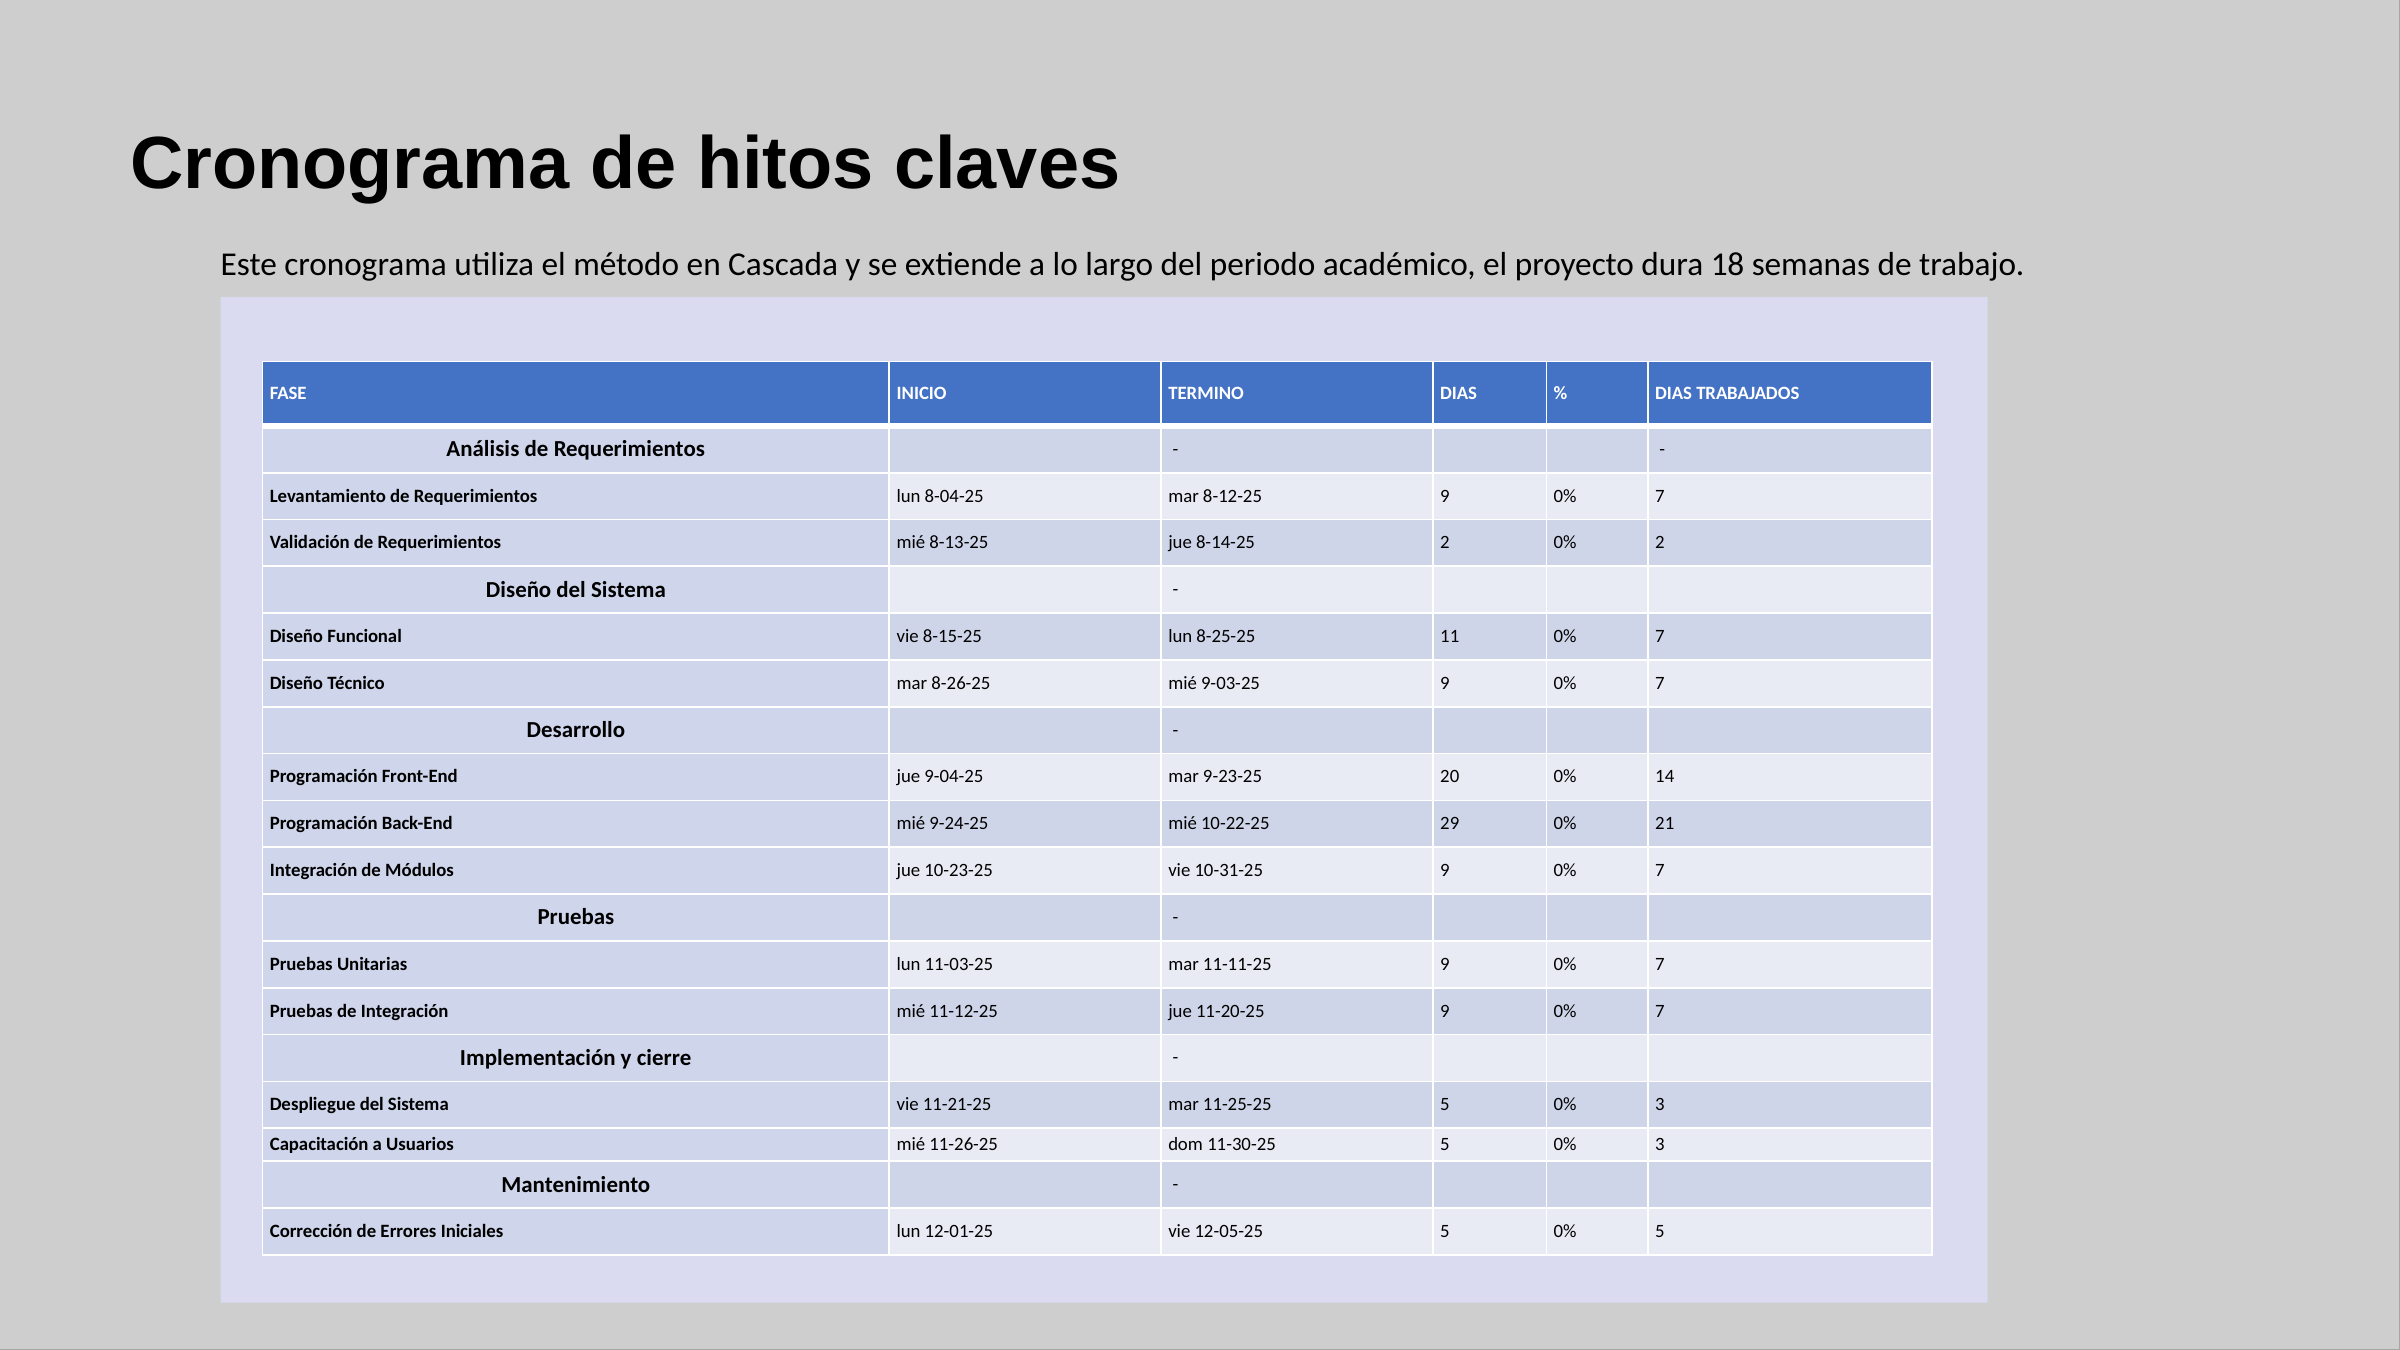

Cronograma de hitos claves
Este cronograma utiliza el método en Cascada y se extiende a lo largo del periodo académico, el proyecto dura 18 semanas de trabajo.

| FASE | INICIO | TERMINO | DIAS | % | DIAS TRABAJADOS |
| --- | --- | --- | --- | --- | --- |
| Análisis de Requerimientos |  | - |  |  | - |
| Levantamiento de Requerimientos | lun 8-04-25 | mar 8-12-25 | 9 | 0% | 7 |
| Validación de Requerimientos | mié 8-13-25 | jue 8-14-25 | 2 | 0% | 2 |
| Diseño del Sistema |  | - |  |  |  |
| Diseño Funcional | vie 8-15-25 | lun 8-25-25 | 11 | 0% | 7 |
| Diseño Técnico | mar 8-26-25 | mié 9-03-25 | 9 | 0% | 7 |
| Desarrollo |  | - |  |  |  |
| Programación Front-End | jue 9-04-25 | mar 9-23-25 | 20 | 0% | 14 |
| Programación Back-End | mié 9-24-25 | mié 10-22-25 | 29 | 0% | 21 |
| Integración de Módulos | jue 10-23-25 | vie 10-31-25 | 9 | 0% | 7 |
| Pruebas |  | - |  |  |  |
| Pruebas Unitarias | lun 11-03-25 | mar 11-11-25 | 9 | 0% | 7 |
| Pruebas de Integración | mié 11-12-25 | jue 11-20-25 | 9 | 0% | 7 |
| Implementación y cierre |  | - |  |  |  |
| Despliegue del Sistema | vie 11-21-25 | mar 11-25-25 | 5 | 0% | 3 |
| Capacitación a Usuarios | mié 11-26-25 | dom 11-30-25 | 5 | 0% | 3 |
| Mantenimiento |  | - |  |  |  |
| Corrección de Errores Iniciales | lun 12-01-25 | vie 12-05-25 | 5 | 0% | 5 |